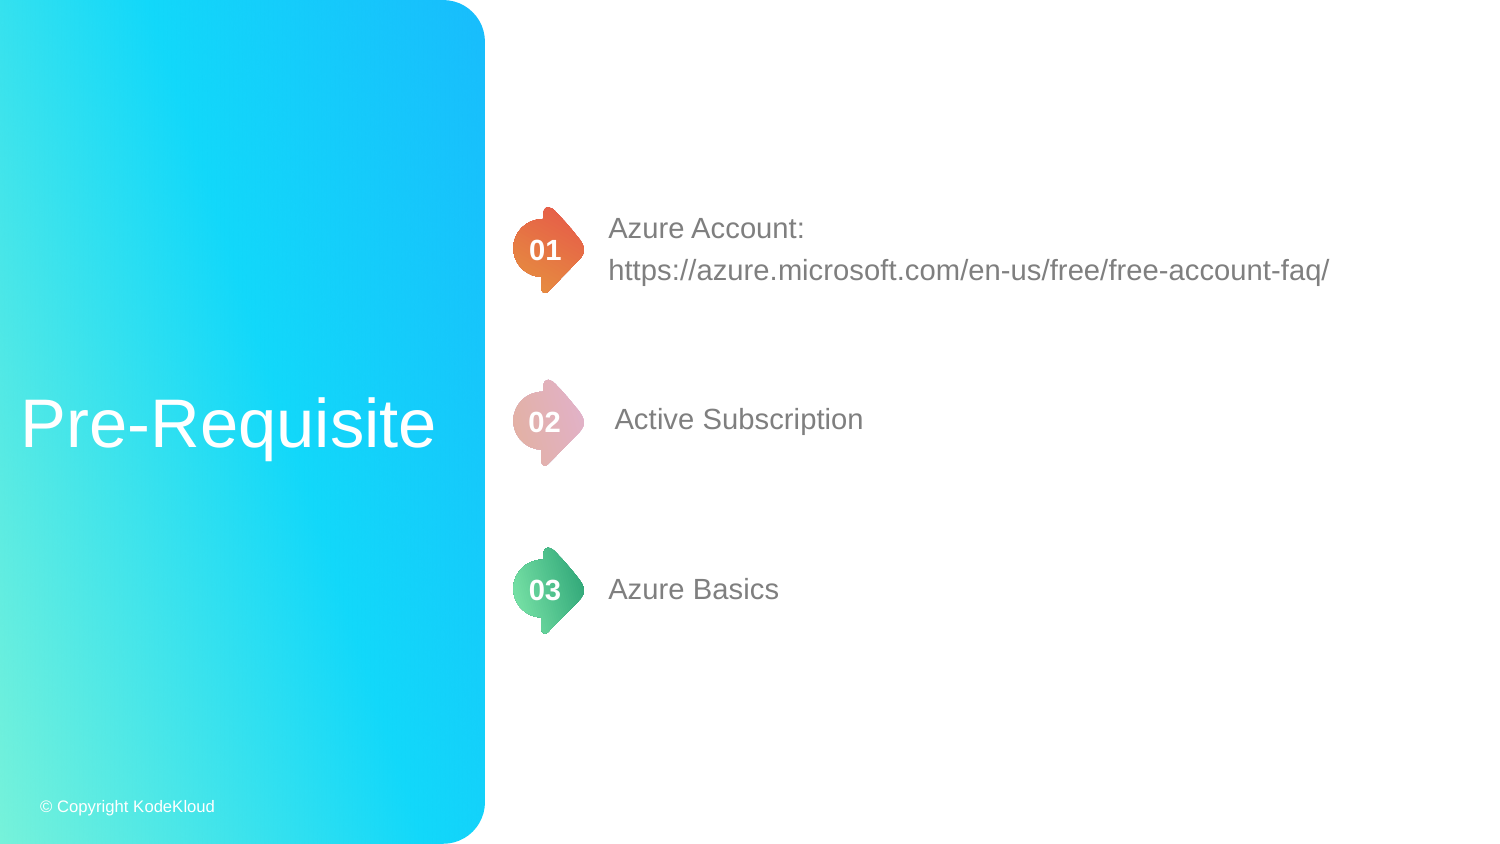

01
Azure Account:
https://azure.microsoft.com/en-us/free/free-account-faq/
 Active Subscription

02
# Pre-Requisite

03
Azure Basics